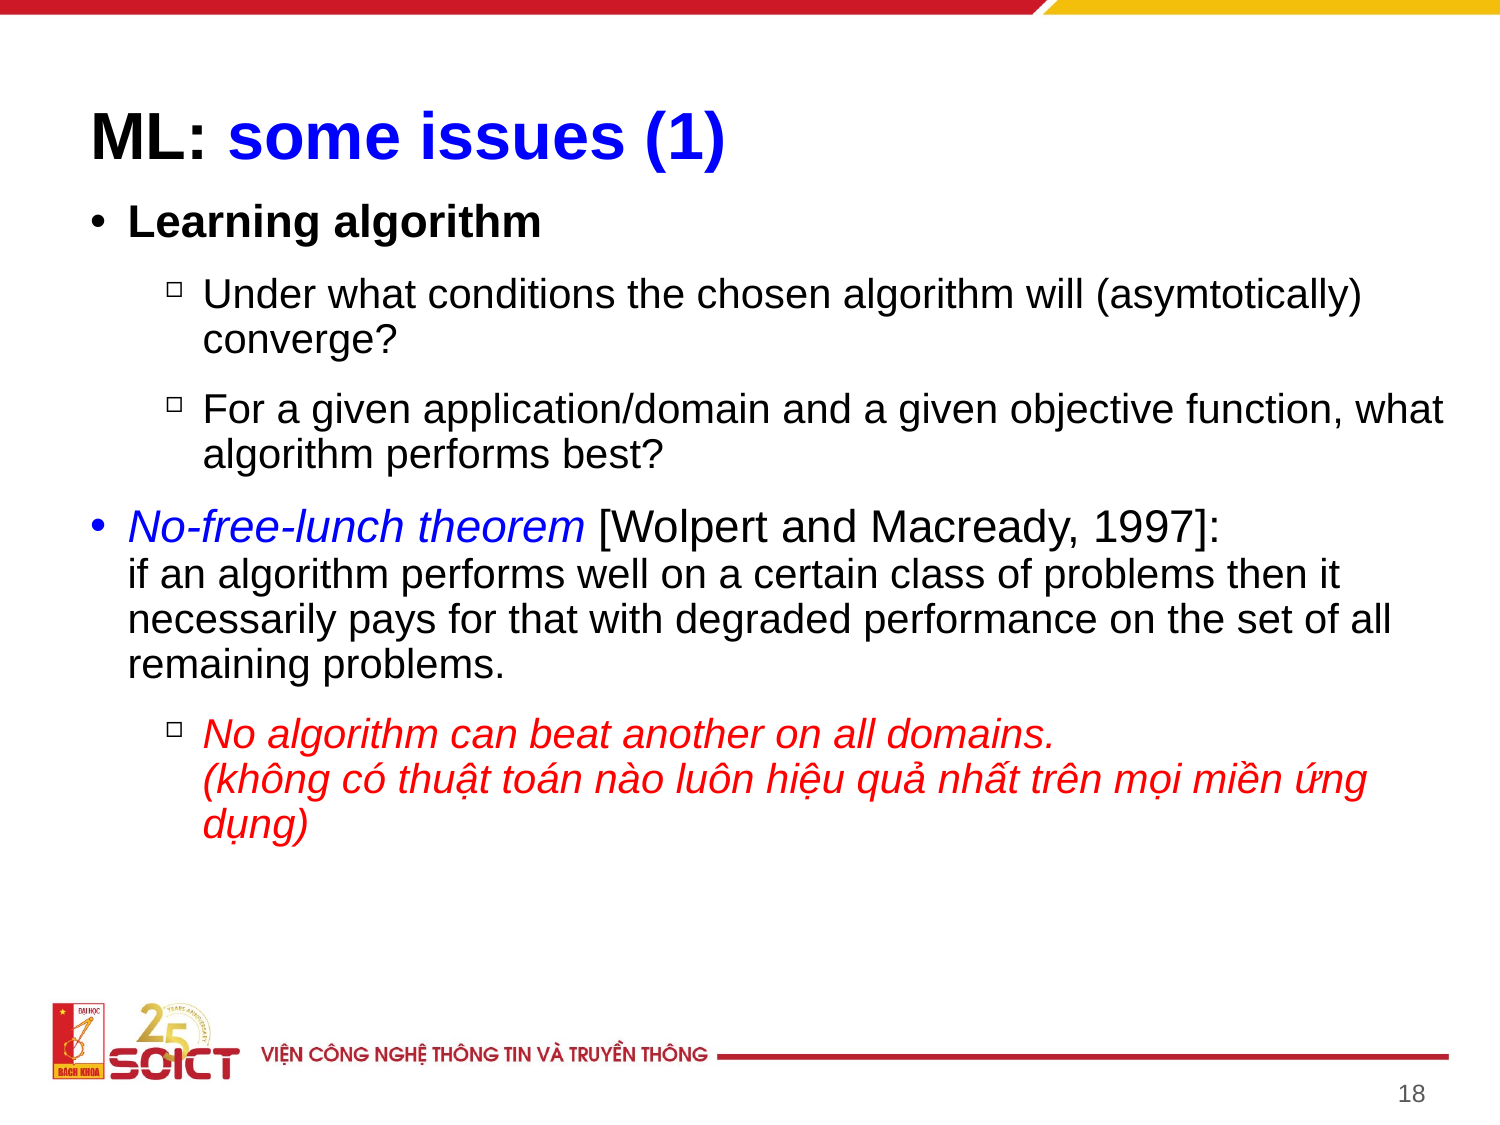

# ML: some issues (1)
Learning algorithm
Under what conditions the chosen algorithm will (asymtotically) converge?
For a given application/domain and a given objective function, what algorithm performs best?
No-free-lunch theorem [Wolpert and Macready, 1997]:
if an algorithm performs well on a certain class of problems then it necessarily pays for that with degraded performance on the set of all remaining problems.
No algorithm can beat another on all domains.
(không có thuật toán nào luôn hiệu quả nhất trên mọi miền ứng dụng)

18